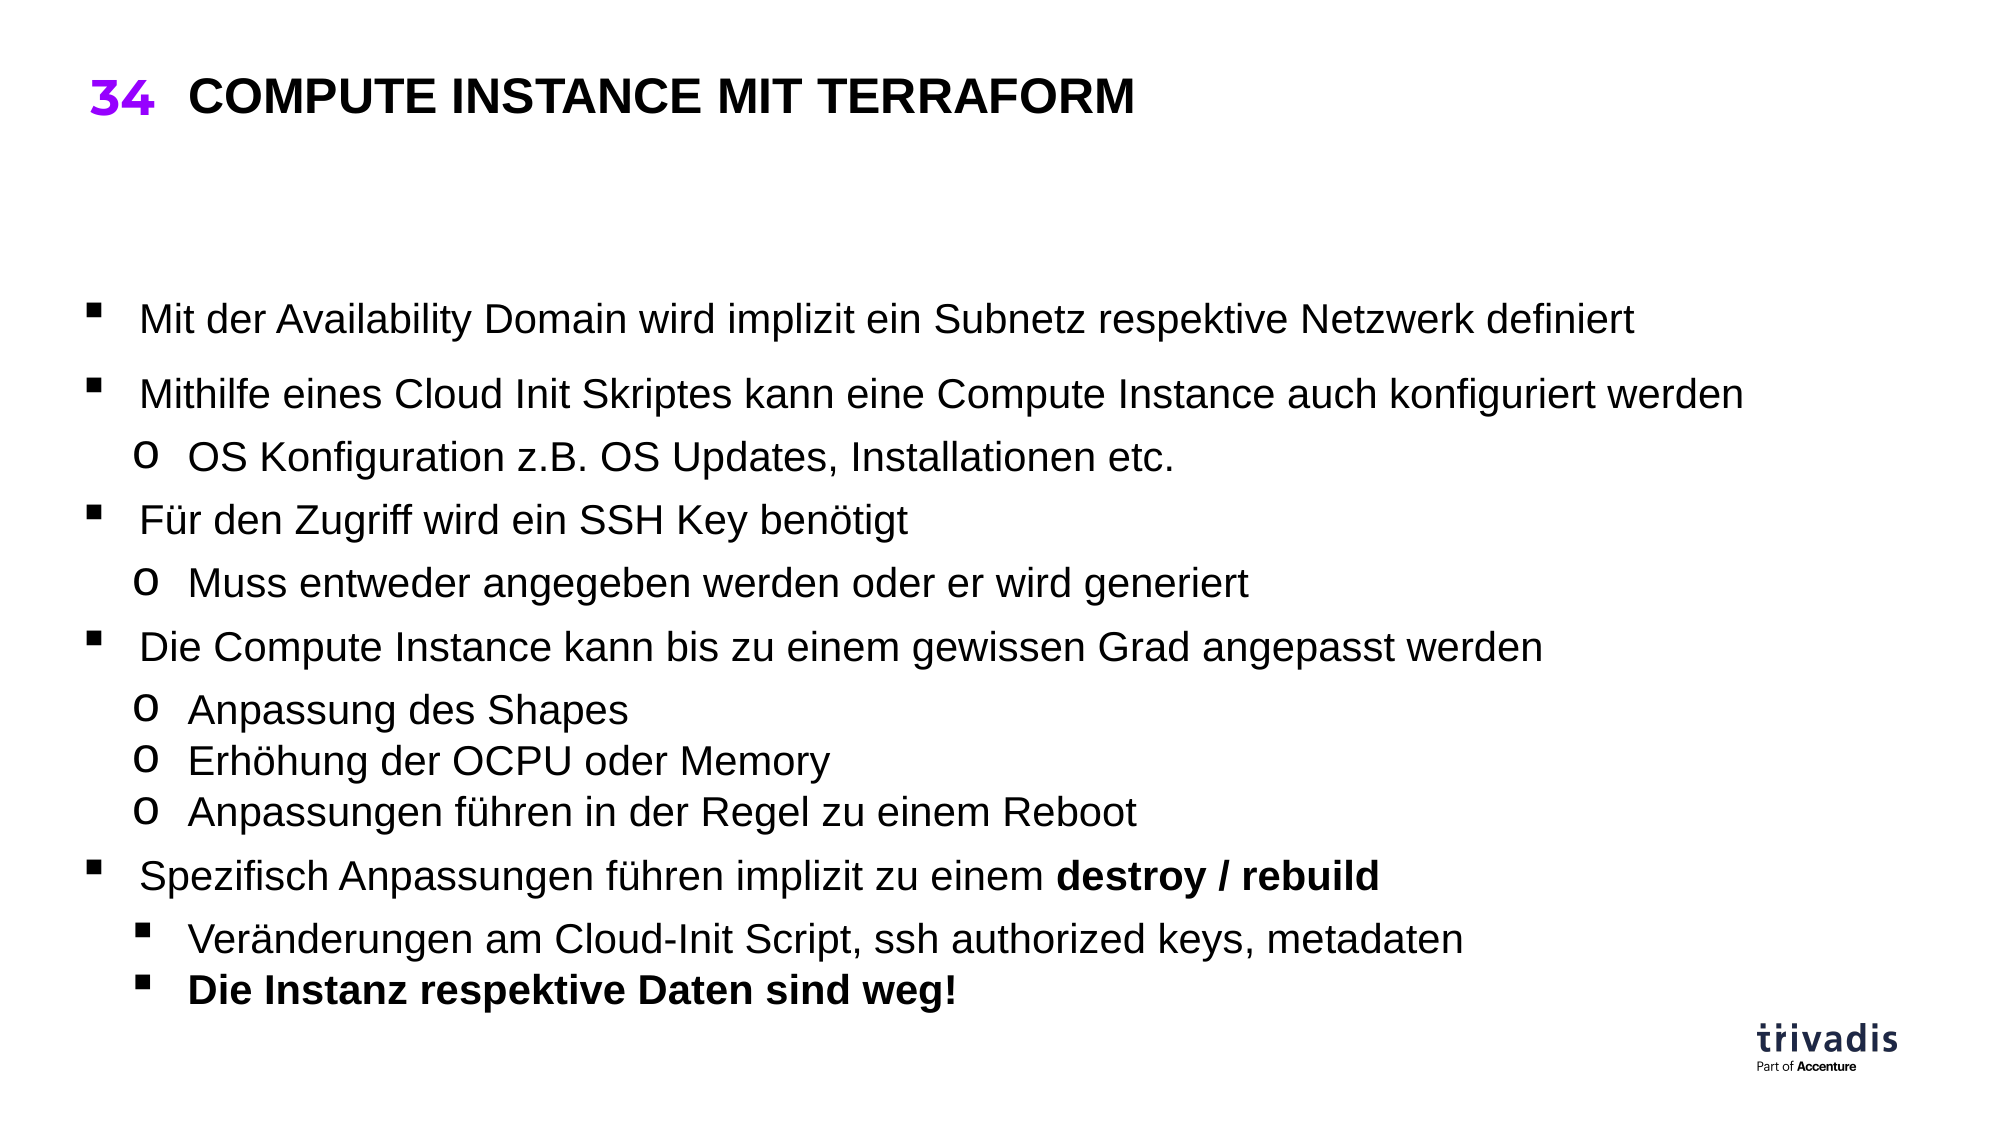

# Compute Instance mit Terraform
Mit der Availability Domain wird implizit ein Subnetz respektive Netzwerk definiert
Mithilfe eines Cloud Init Skriptes kann eine Compute Instance auch konfiguriert werden
OS Konfiguration z.B. OS Updates, Installationen etc.
Für den Zugriff wird ein SSH Key benötigt
Muss entweder angegeben werden oder er wird generiert
Die Compute Instance kann bis zu einem gewissen Grad angepasst werden
Anpassung des Shapes
Erhöhung der OCPU oder Memory
Anpassungen führen in der Regel zu einem Reboot
Spezifisch Anpassungen führen implizit zu einem destroy / rebuild
Veränderungen am Cloud-Init Script, ssh authorized keys, metadaten
Die Instanz respektive Daten sind weg!